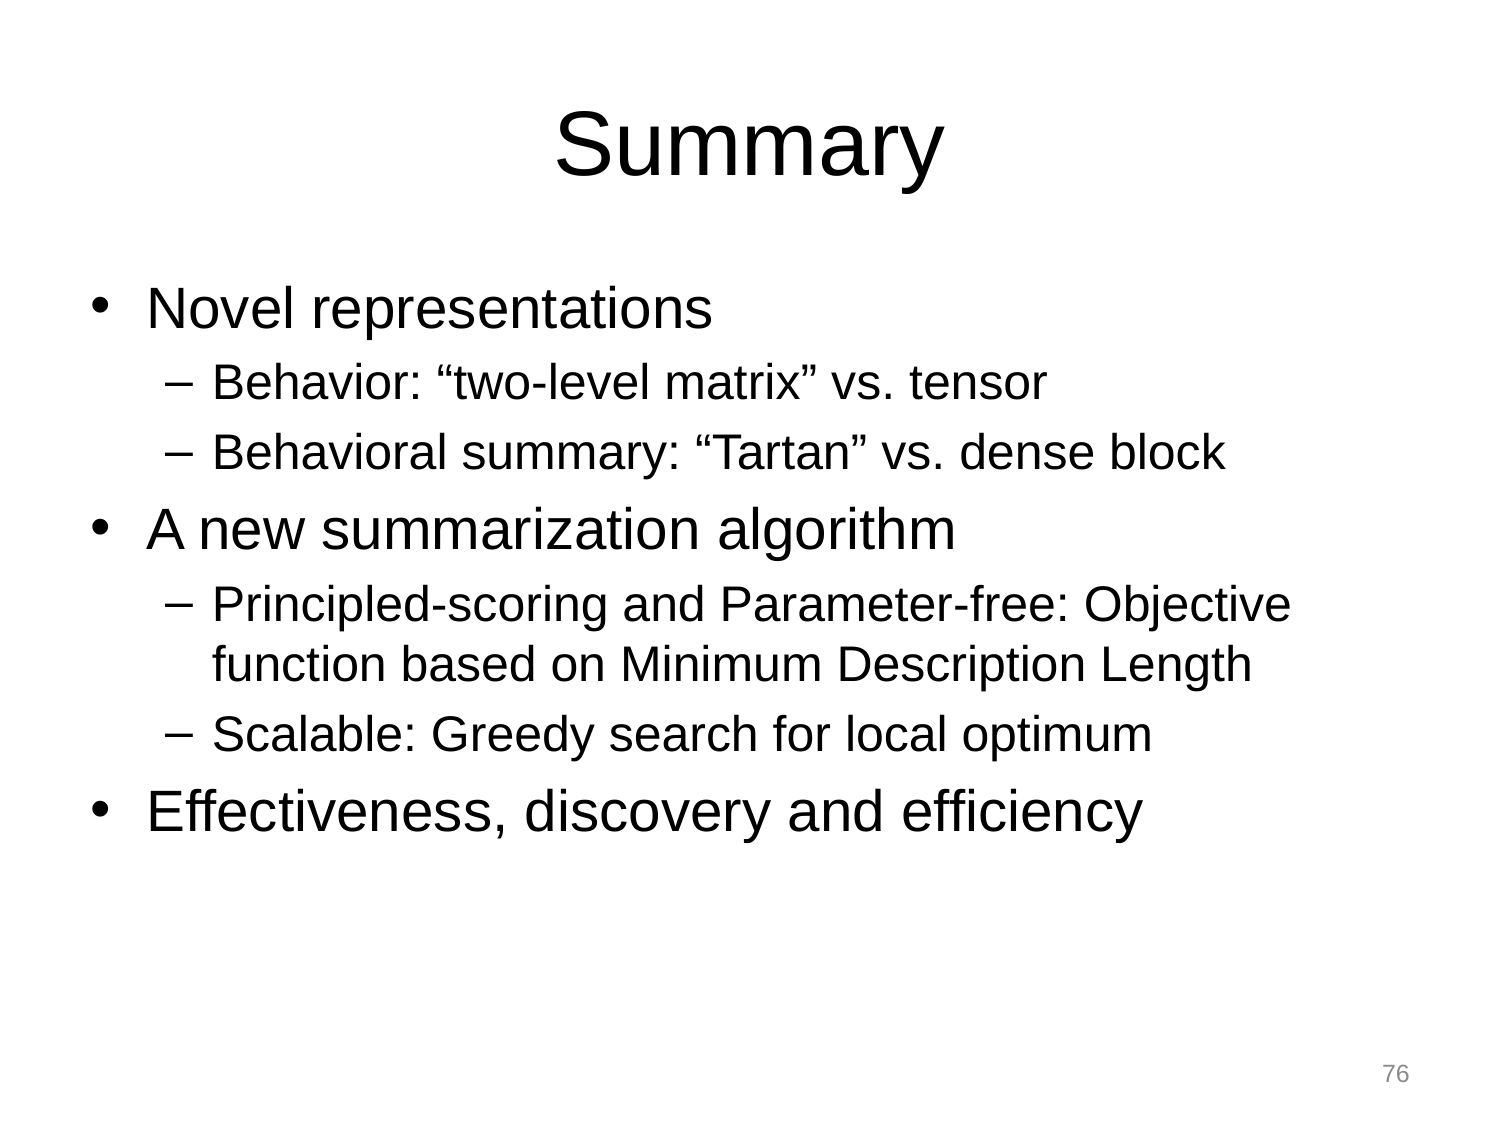

# Summary
Novel representations
Behavior: “two-level matrix” vs. tensor
Behavioral summary: “Tartan” vs. dense block
A new summarization algorithm
Principled-scoring and Parameter-free: Objective function based on Minimum Description Length
Scalable: Greedy search for local optimum
Effectiveness, discovery and efficiency

76